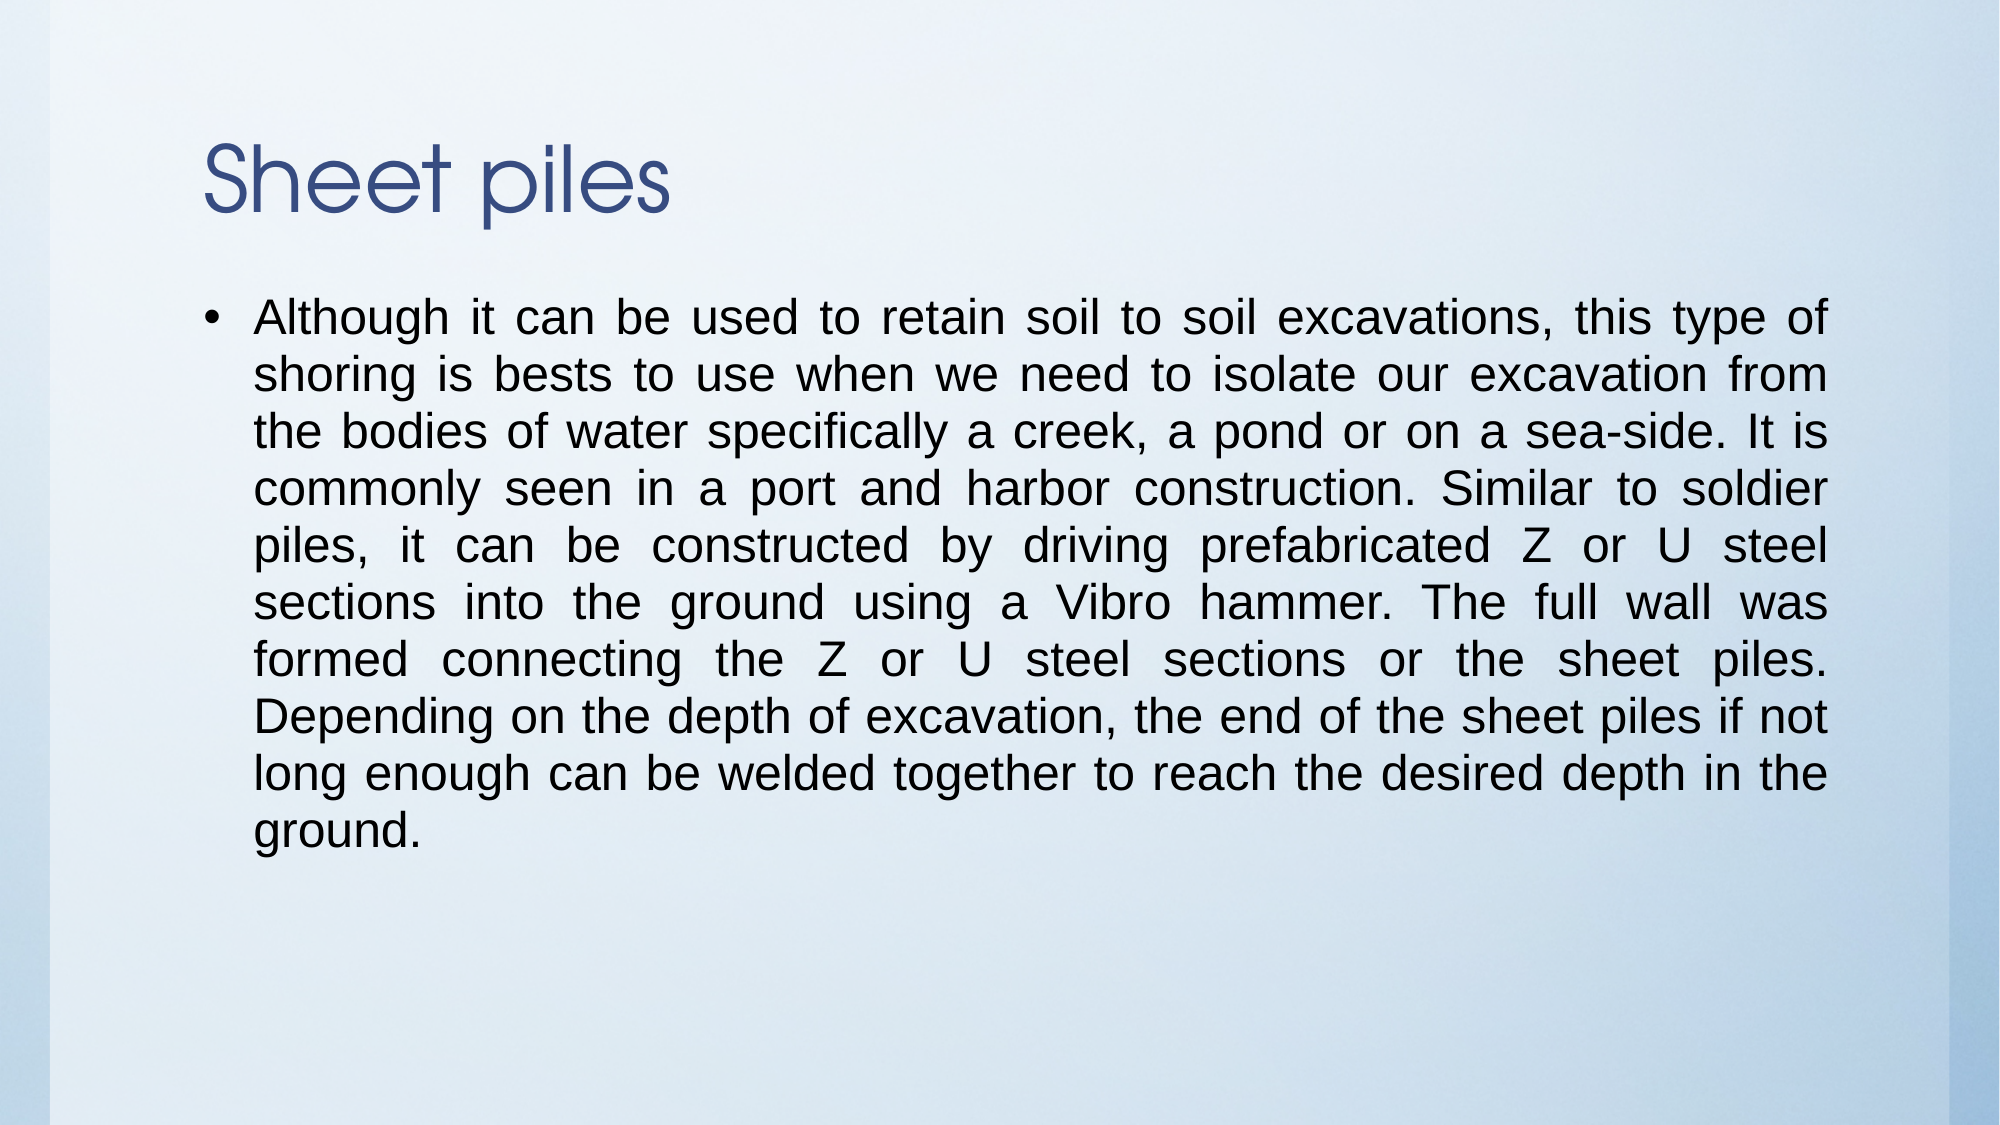

# Sheet piles
Although it can be used to retain soil to soil excavations, this type of shoring is bests to use when we need to isolate our excavation from the bodies of water specifically a creek, a pond or on a sea-side. It is commonly seen in a port and harbor construction. Similar to soldier piles, it can be constructed by driving prefabricated Z or U steel sections into the ground using a Vibro hammer. The full wall was formed connecting the Z or U steel sections or the sheet piles. Depending on the depth of excavation, the end of the sheet piles if not long enough can be welded together to reach the desired depth in the ground.